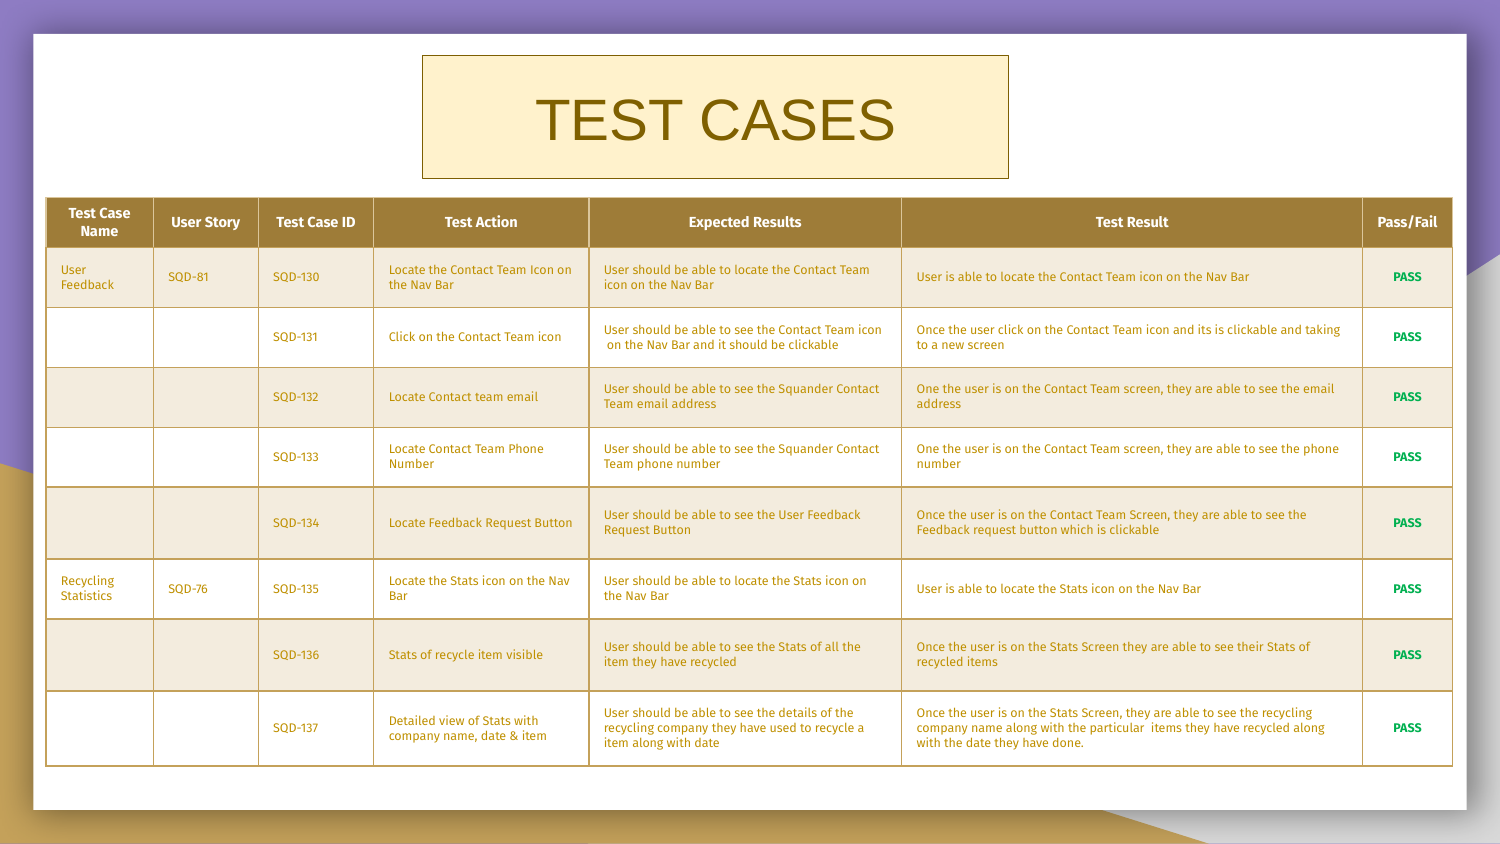

TEST CASES
| Test Case Name | User Story | Test Case ID | Test Action | Expected Results | Test Result | Pass/Fail |
| --- | --- | --- | --- | --- | --- | --- |
| User Feedback | SQD-81 | SQD-130 | Locate the Contact Team Icon on the Nav Bar | User should be able to locate the Contact Team icon on the Nav Bar | User is able to locate the Contact Team icon on the Nav Bar | PASS |
|  |  | SQD-131 | Click on the Contact Team icon | User should be able to see the Contact Team icon on the Nav Bar and it should be clickable | Once the user click on the Contact Team icon and its is clickable and taking to a new screen | PASS |
|  |  | SQD-132 | Locate Contact team email | User should be able to see the Squander Contact Team email address | One the user is on the Contact Team screen, they are able to see the email address | PASS |
|  |  | SQD-133 | Locate Contact Team Phone Number | User should be able to see the Squander Contact Team phone number | One the user is on the Contact Team screen, they are able to see the phone number | PASS |
|  |  | SQD-134 | Locate Feedback Request Button | User should be able to see the User Feedback Request Button | Once the user is on the Contact Team Screen, they are able to see the Feedback request button which is clickable | PASS |
| Recycling Statistics | SQD-76 | SQD-135 | Locate the Stats icon on the Nav Bar | User should be able to locate the Stats icon on the Nav Bar | User is able to locate the Stats icon on the Nav Bar | PASS |
|  |  | SQD-136 | Stats of recycle item visible | User should be able to see the Stats of all the item they have recycled | Once the user is on the Stats Screen they are able to see their Stats of recycled items | PASS |
|  |  | SQD-137 | Detailed view of Stats with company name, date & item | User should be able to see the details of the recycling company they have used to recycle a item along with date | Once the user is on the Stats Screen, they are able to see the recycling company name along with the particular items they have recycled along with the date they have done. | PASS |